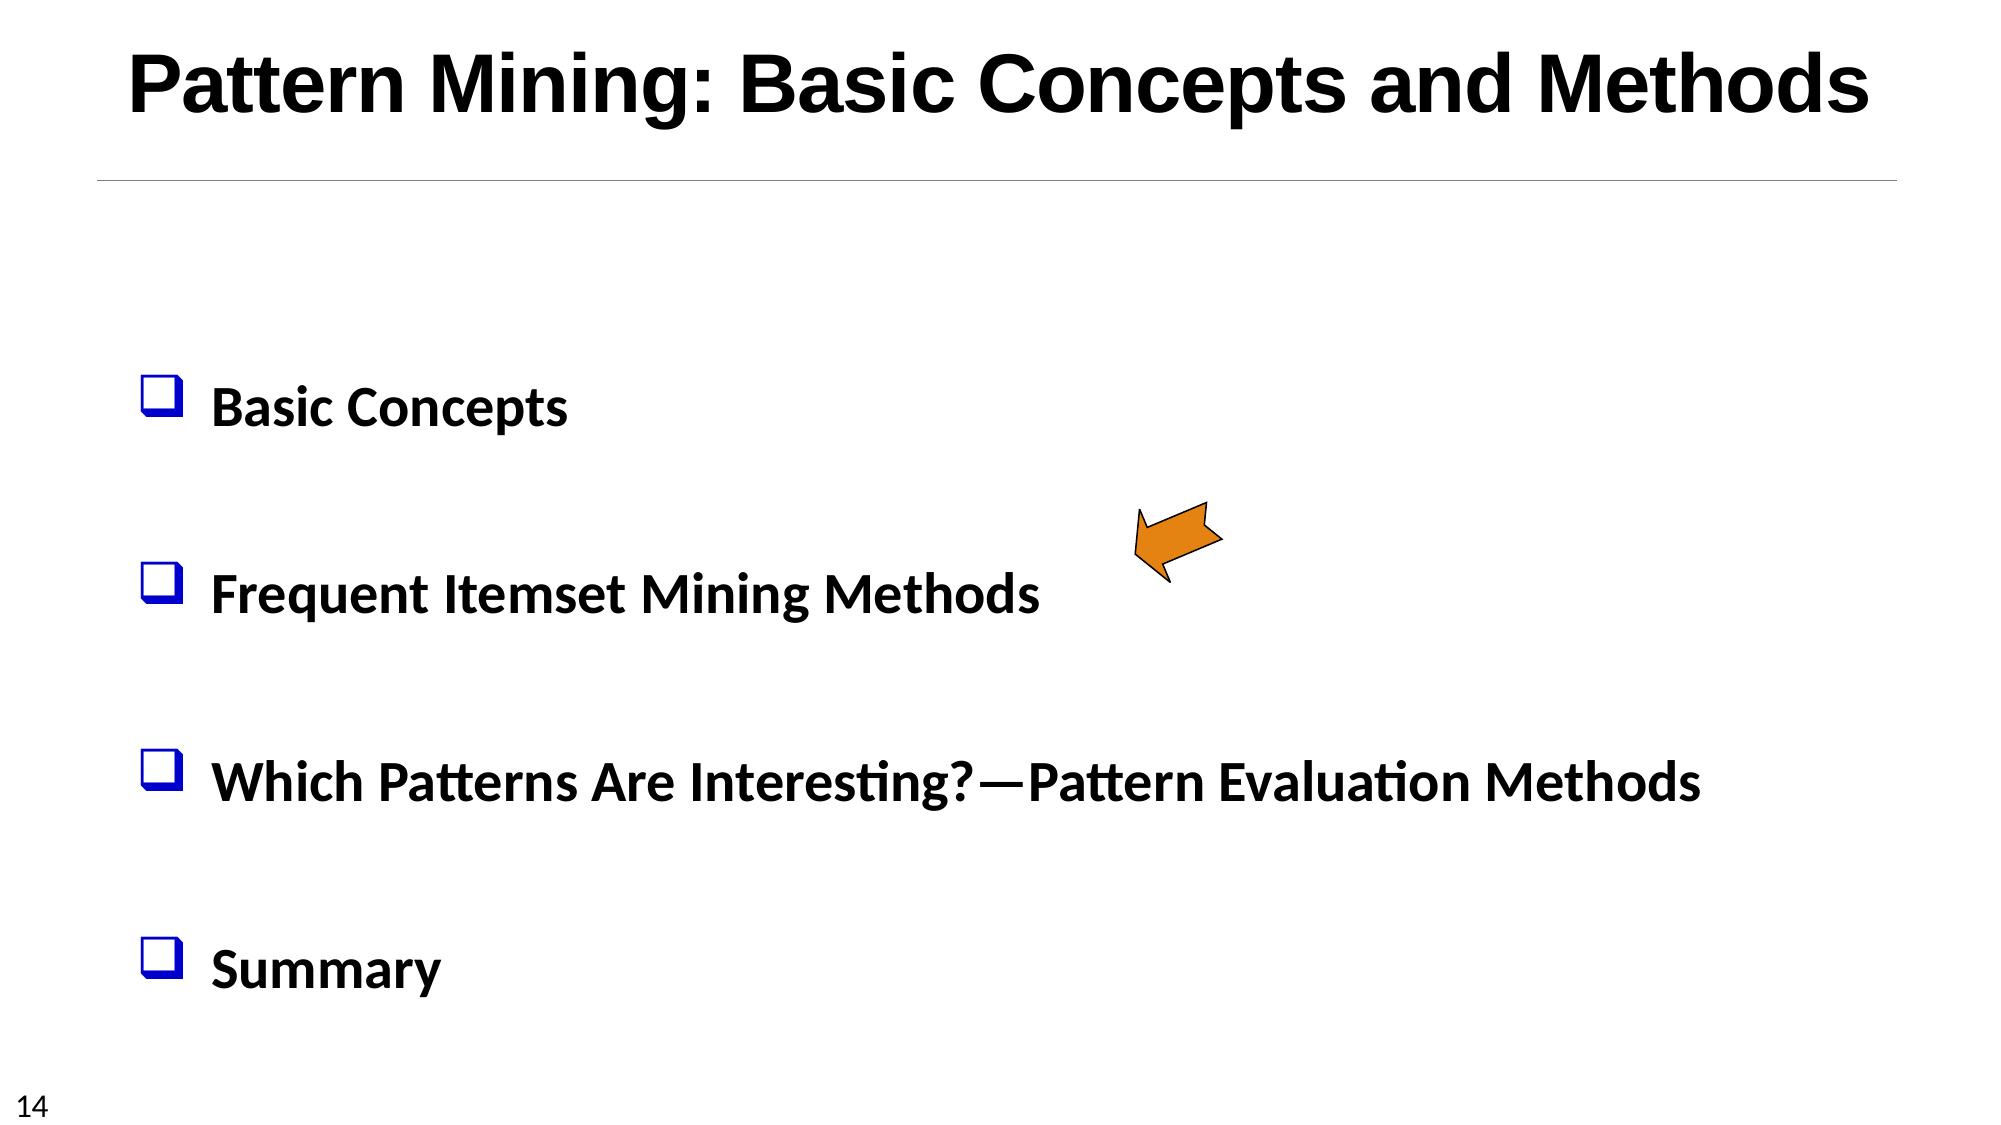

# Pattern Mining: Basic Concepts and Methods
Basic Concepts
Frequent Itemset Mining Methods
Which Patterns Are Interesting?—Pattern Evaluation Methods
Summary